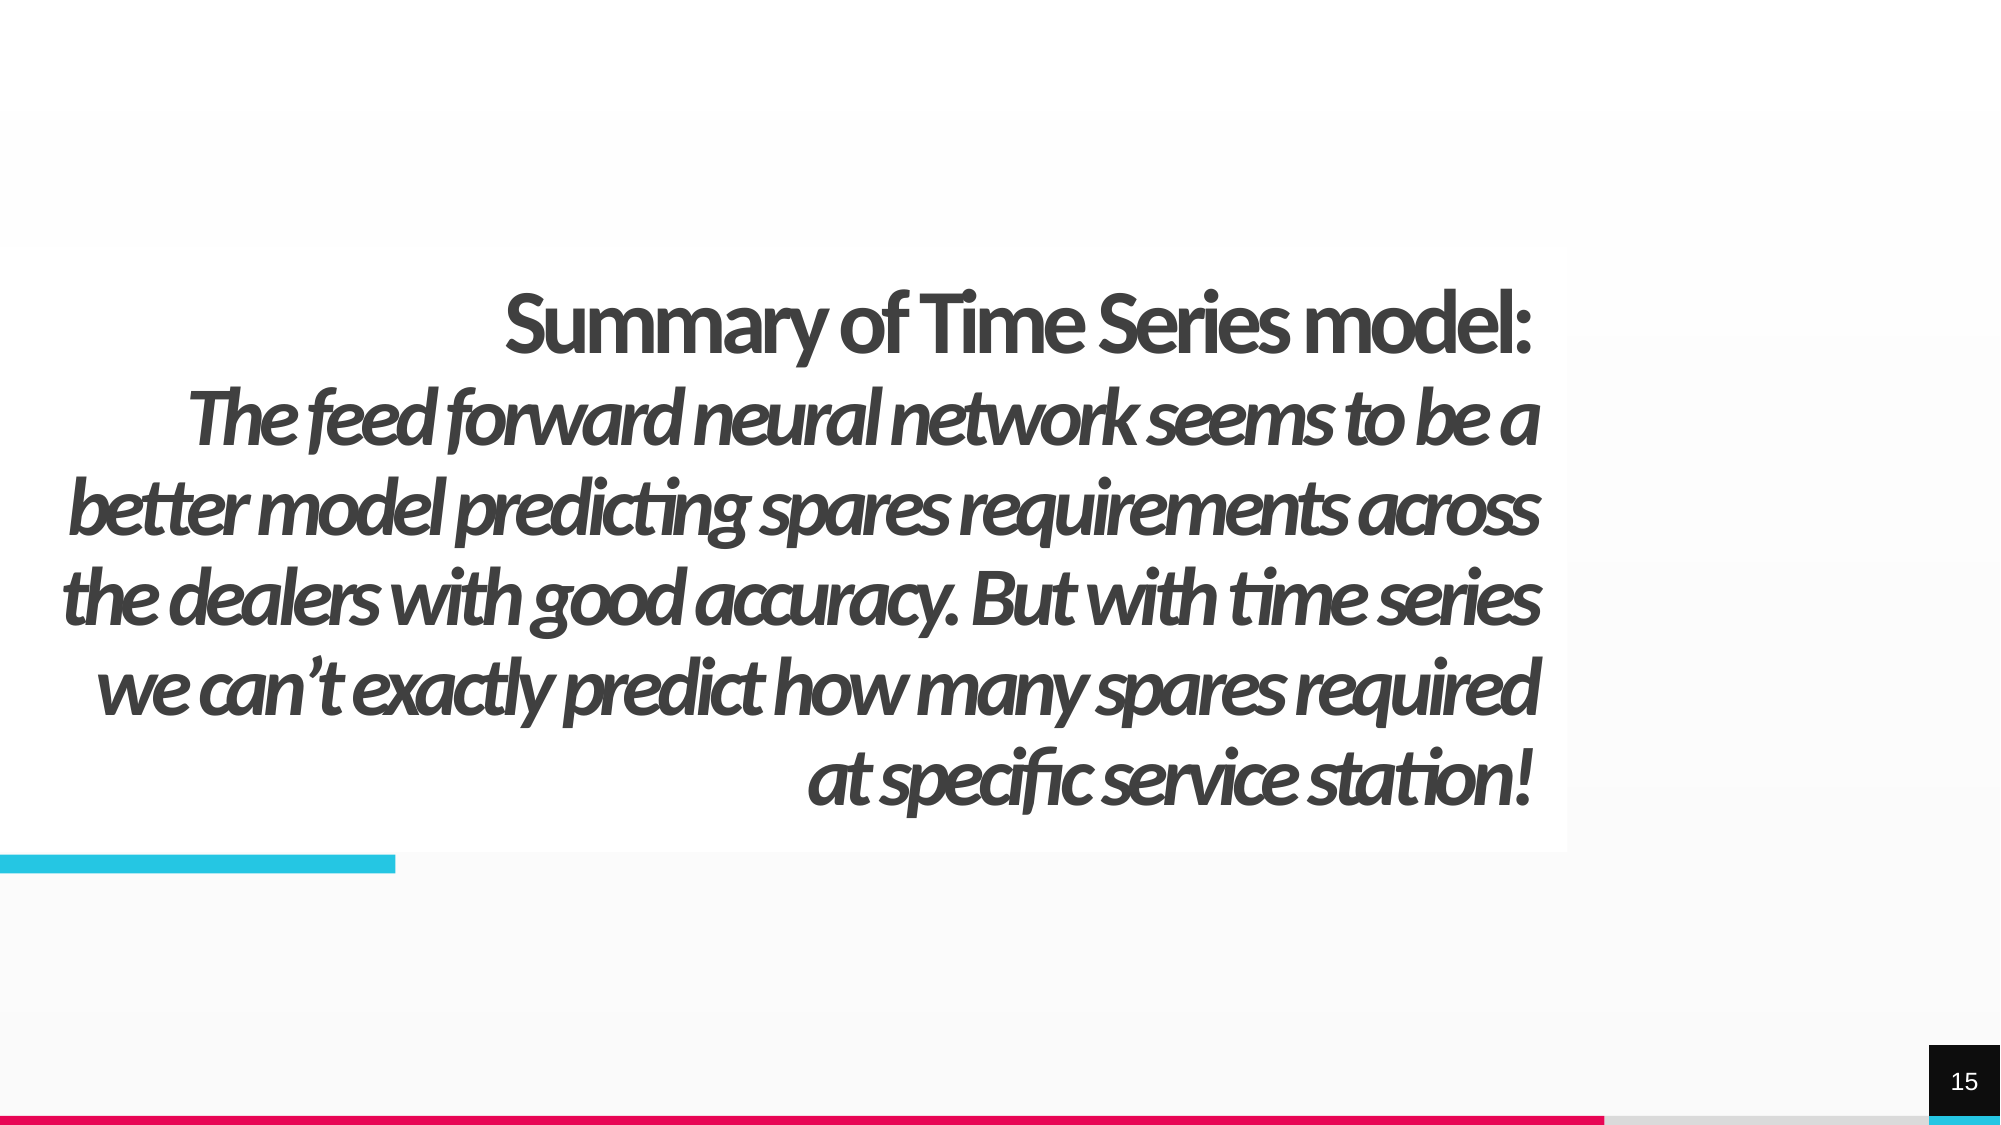

# Summary of Time Series model: The feed forward neural network seems to be a better model predicting spares requirements across the dealers with good accuracy. But with time series we can’t exactly predict how many spares required at specific service station!
15